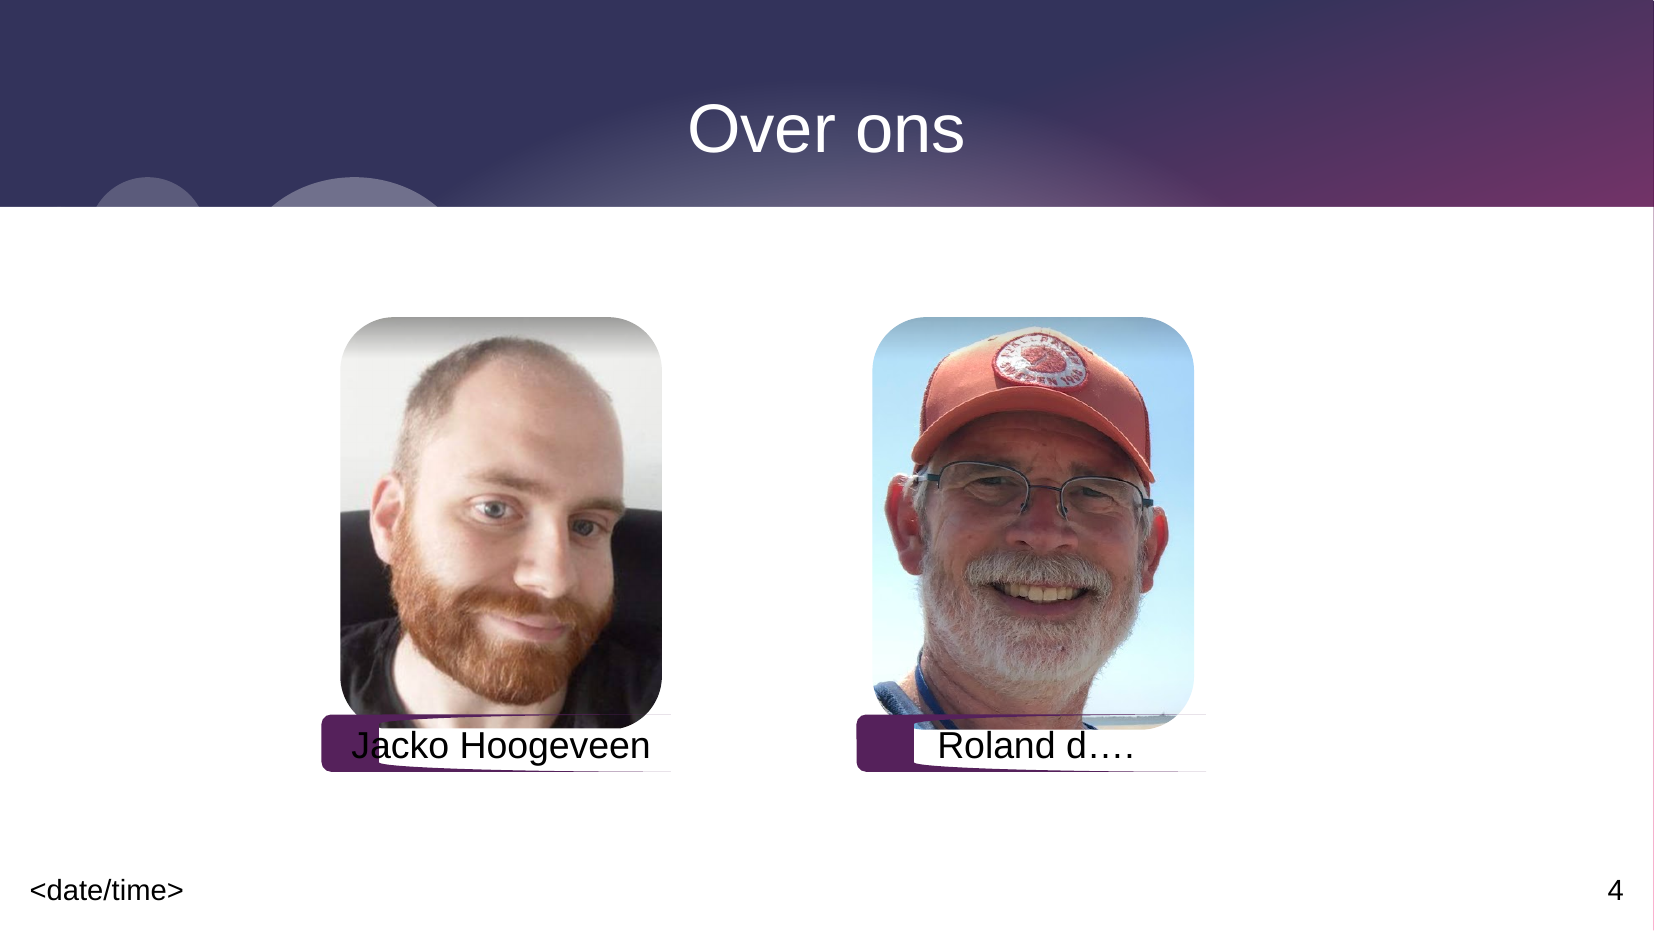

# Over ons

Jacko Hoogeveen
Roland d….